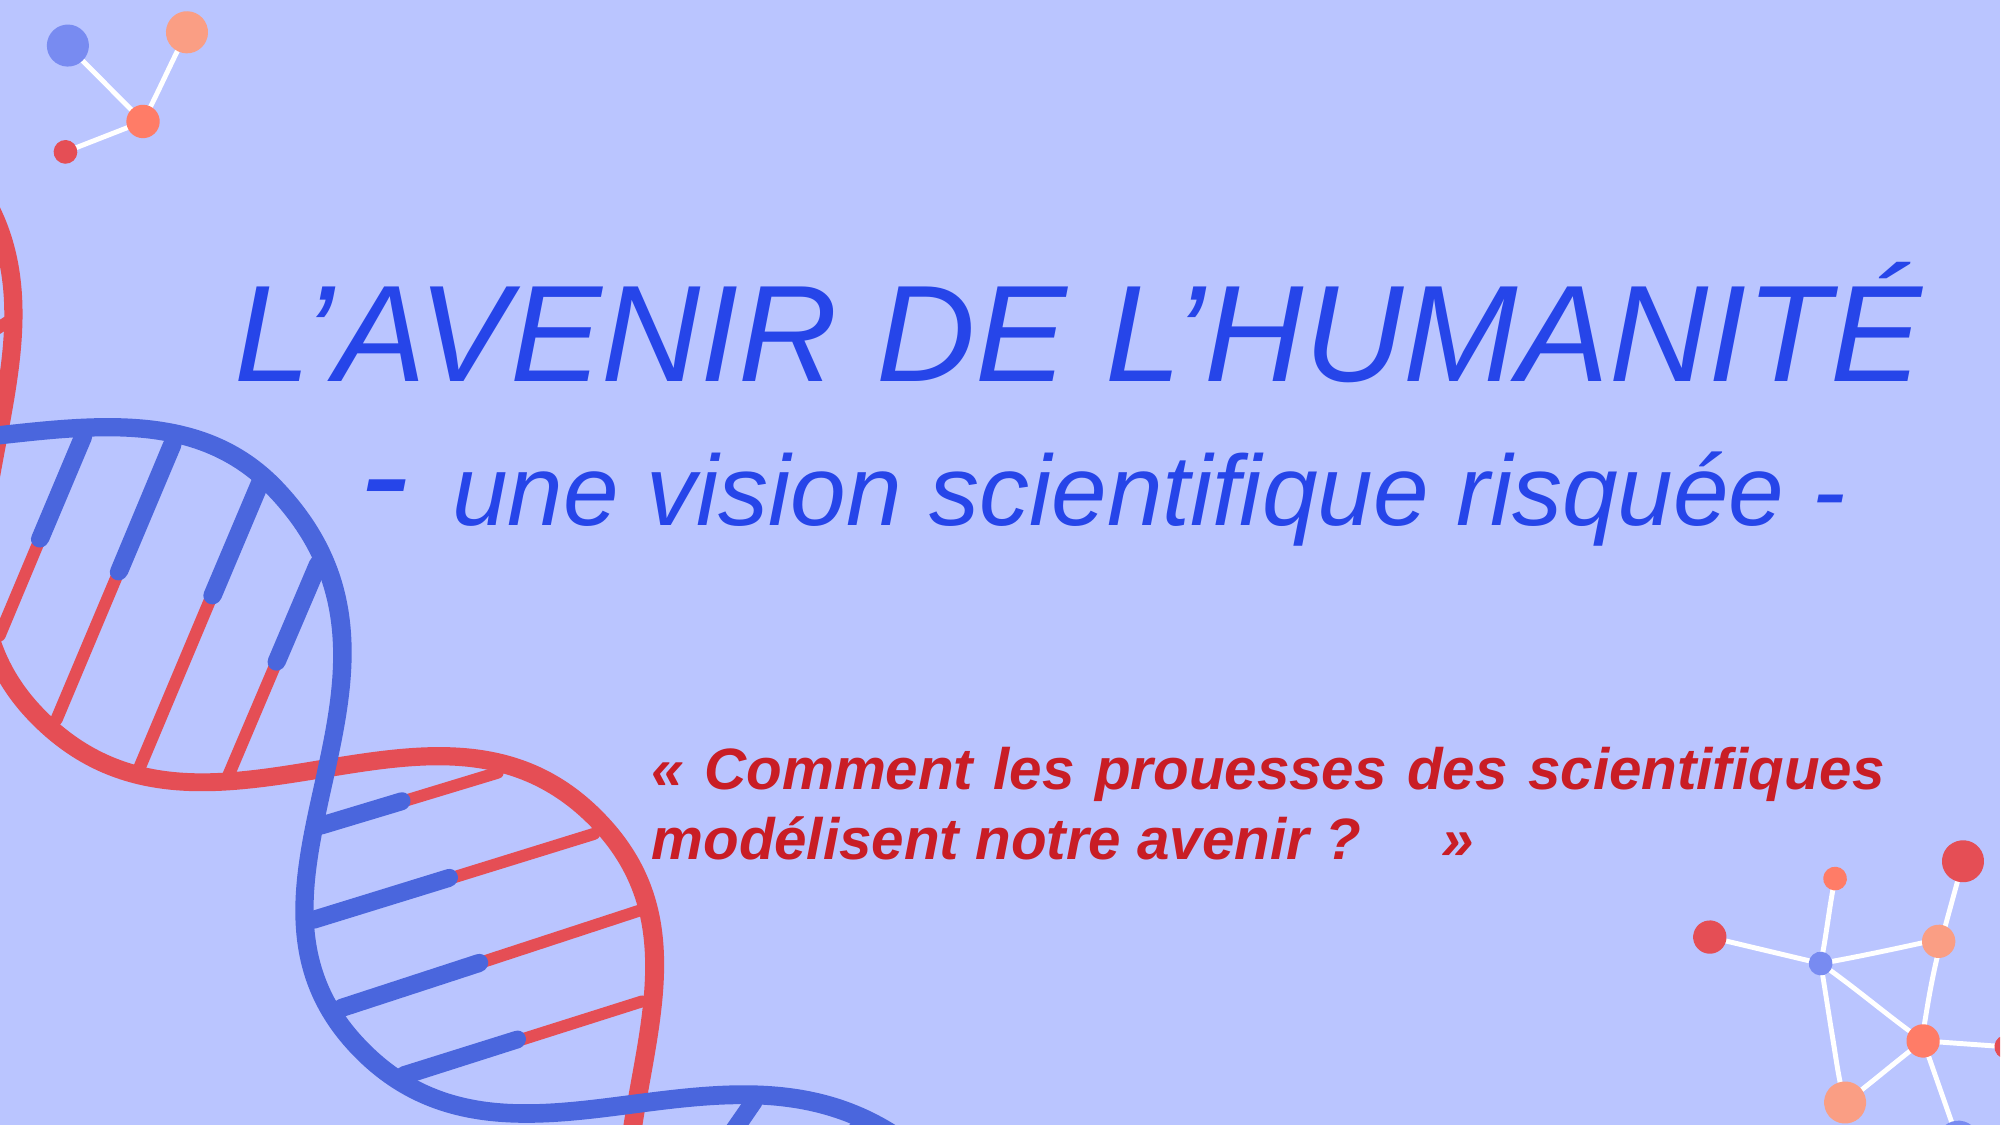

# L’AVENIR DE L’HUMANITÉ - une vision scientifique risquée -
« Comment les prouesses des scientifiques modélisent notre avenir ?     »